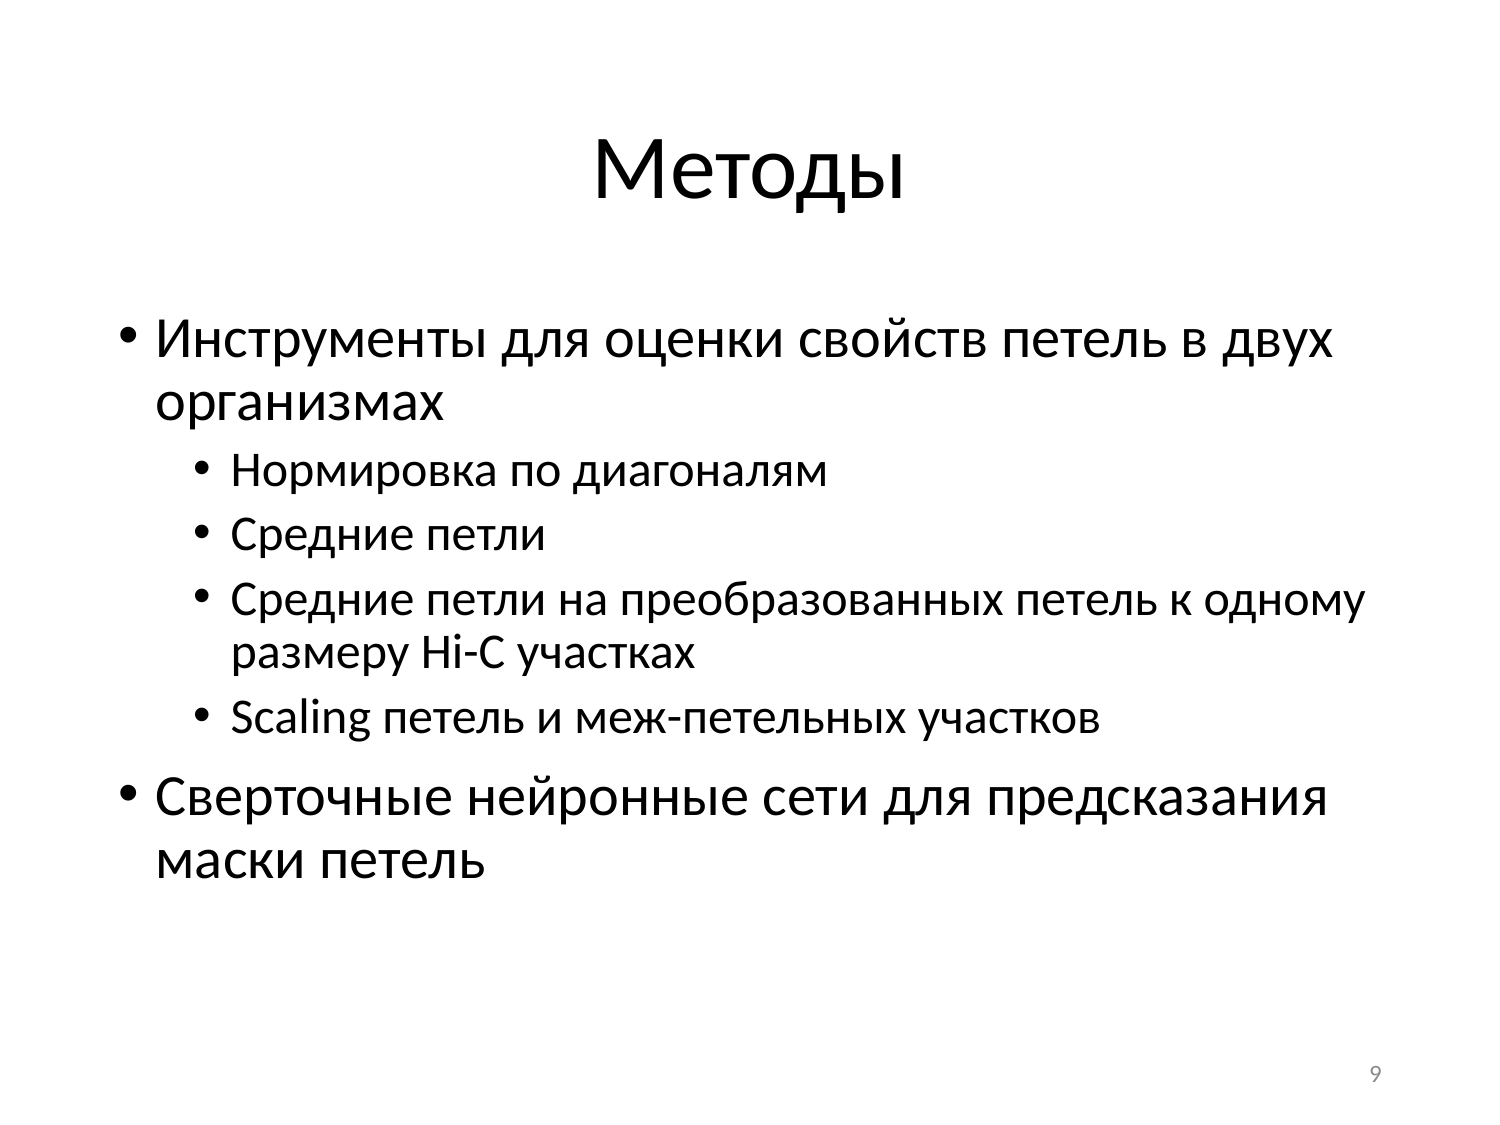

# Методы
Инструменты для оценки свойств петель в двух организмах
Нормировка по диагоналям
Средние петли
Средние петли на преобразованных петель к одному размеру Hi-C участках
Scaling петель и меж-петельных участков
Сверточные нейронные сети для предсказания маски петель
9